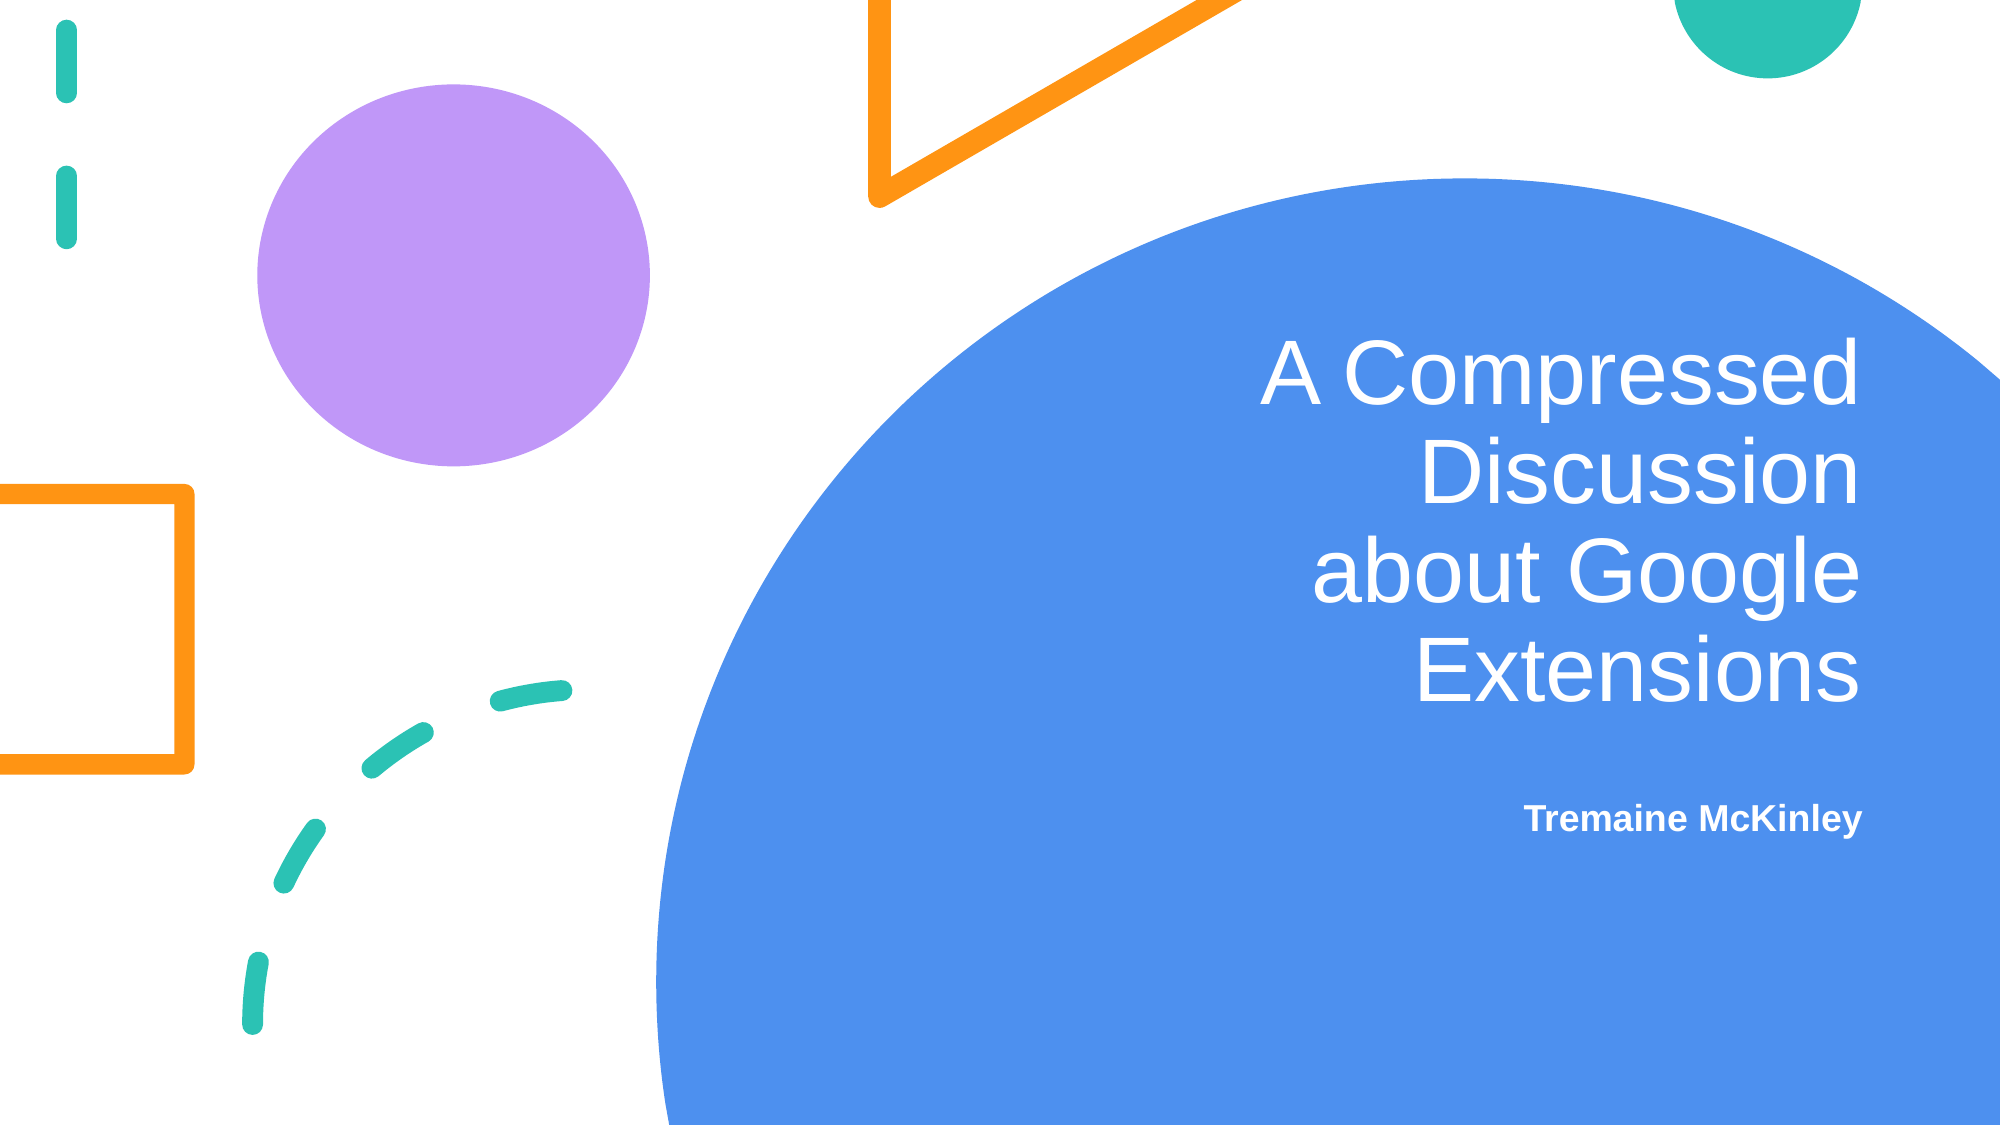

# A Compressed Discussion about Google Extensions
Tremaine McKinley